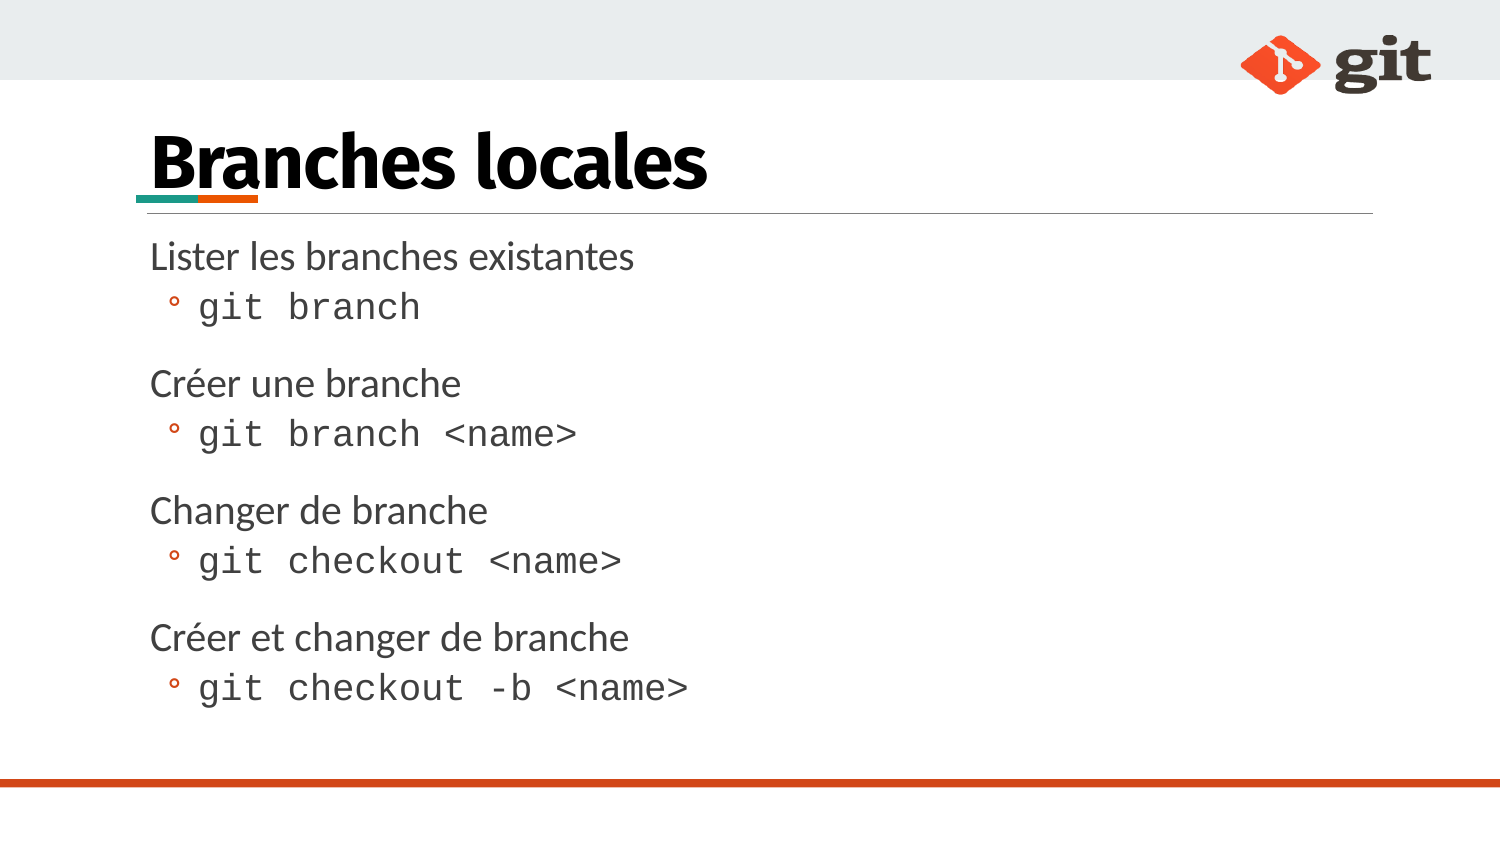

# Branches locales

Lister les branches existantes
git branch
Créer une branche
git branch <name>
Changer de branche
git checkout <name>
Créer et changer de branche
git checkout -b <name>